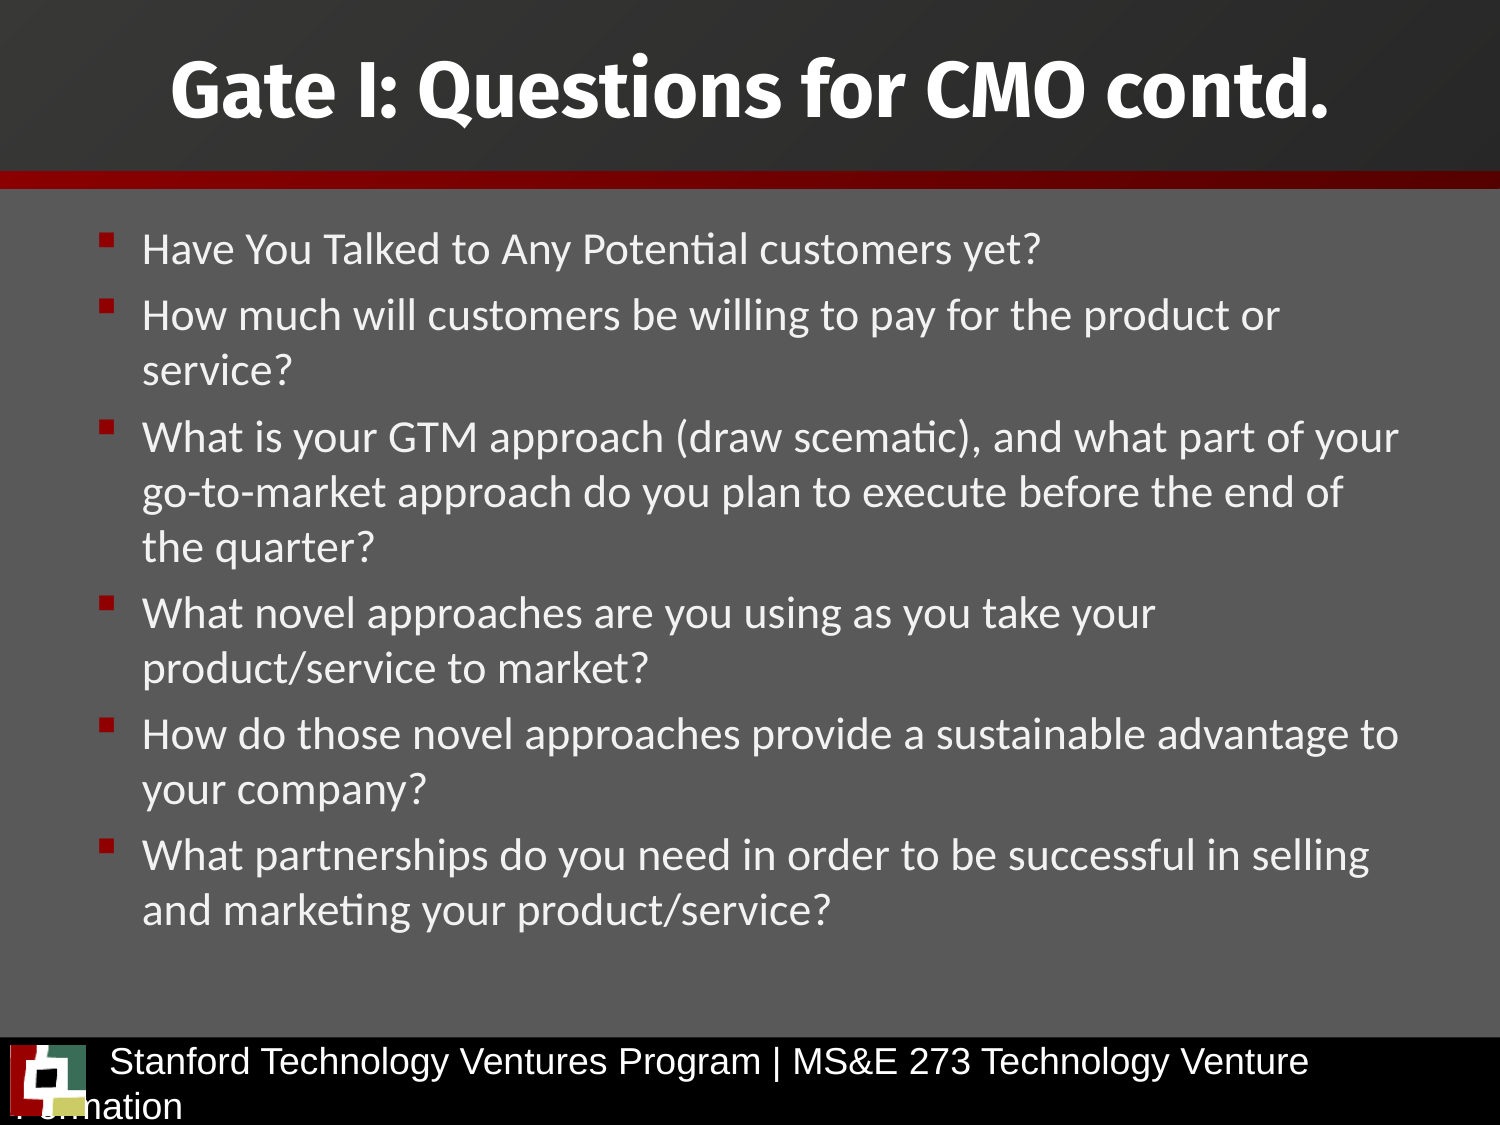

# Gate I: Questions for CMO contd.
Have You Talked to Any Potential customers yet?
How much will customers be willing to pay for the product or service?
What is your GTM approach (draw scematic), and what part of your go-to-market approach do you plan to execute before the end of the quarter?
What novel approaches are you using as you take your product/service to market?
How do those novel approaches provide a sustainable advantage to your company?
What partnerships do you need in order to be successful in selling and marketing your product/service?